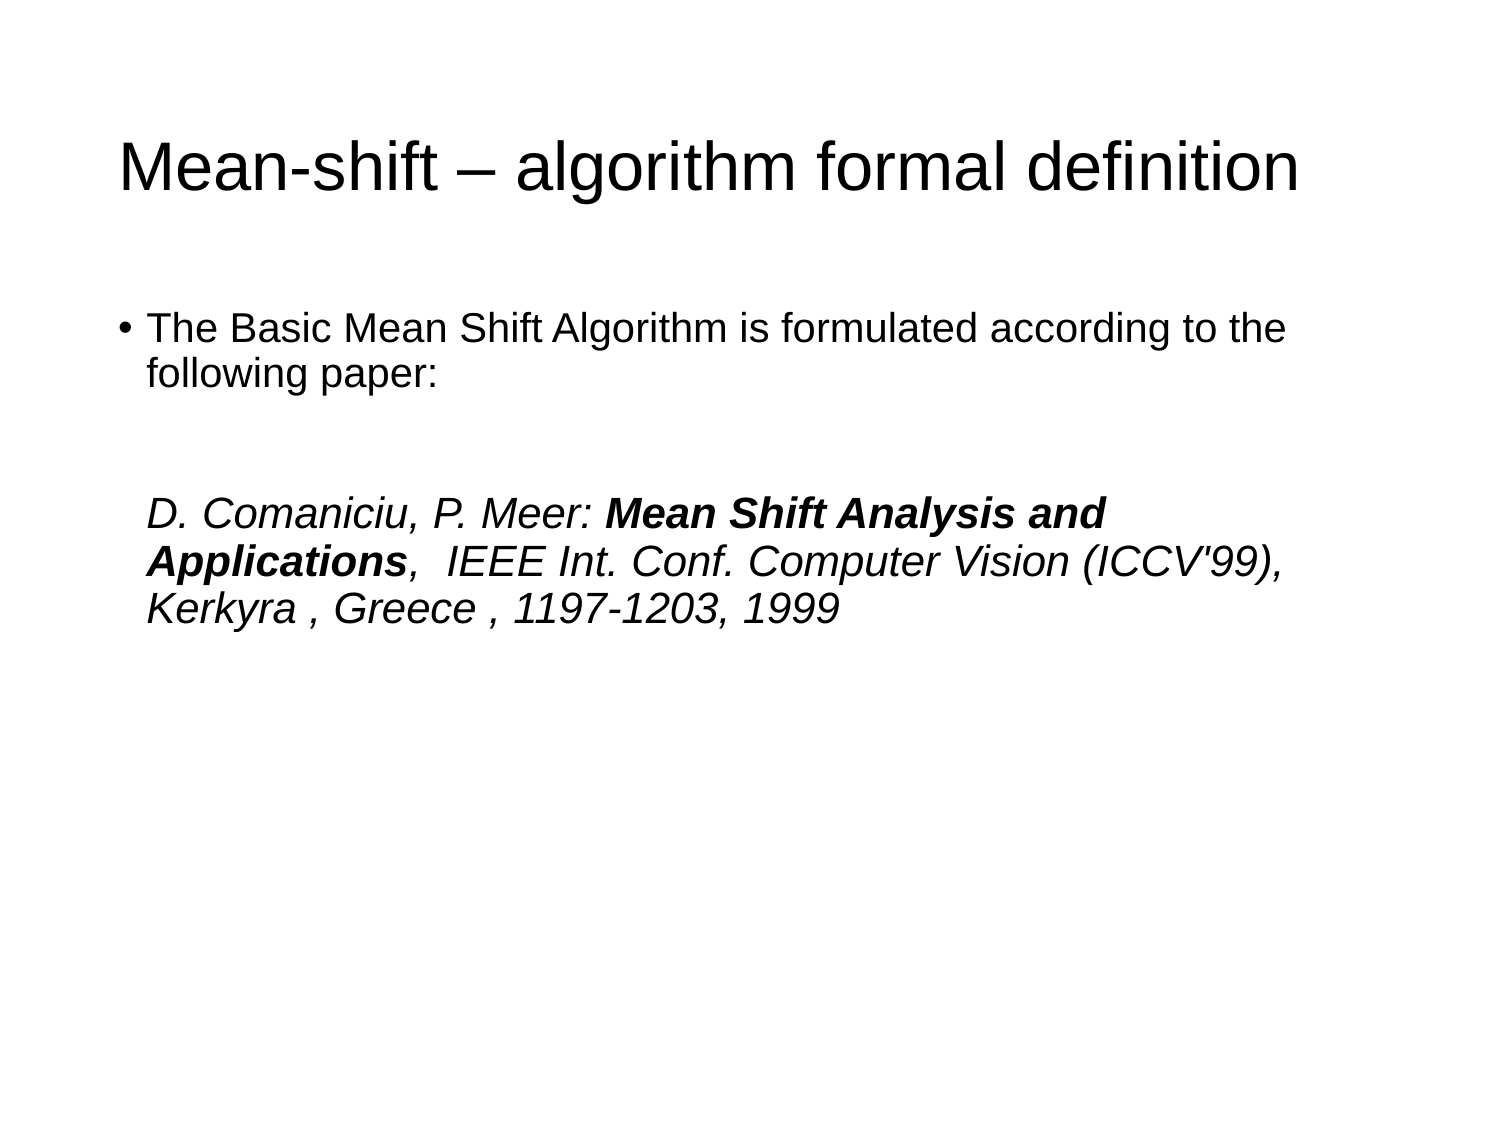

# Mean-shift – algorithm formal definition
The Basic Mean Shift Algorithm is formulated according to the following paper:

	D. Comaniciu, P. Meer: Mean Shift Analysis and Applications, 	IEEE Int. Conf. Computer Vision (ICCV'99), Kerkyra , Greece , 1197-1203, 1999